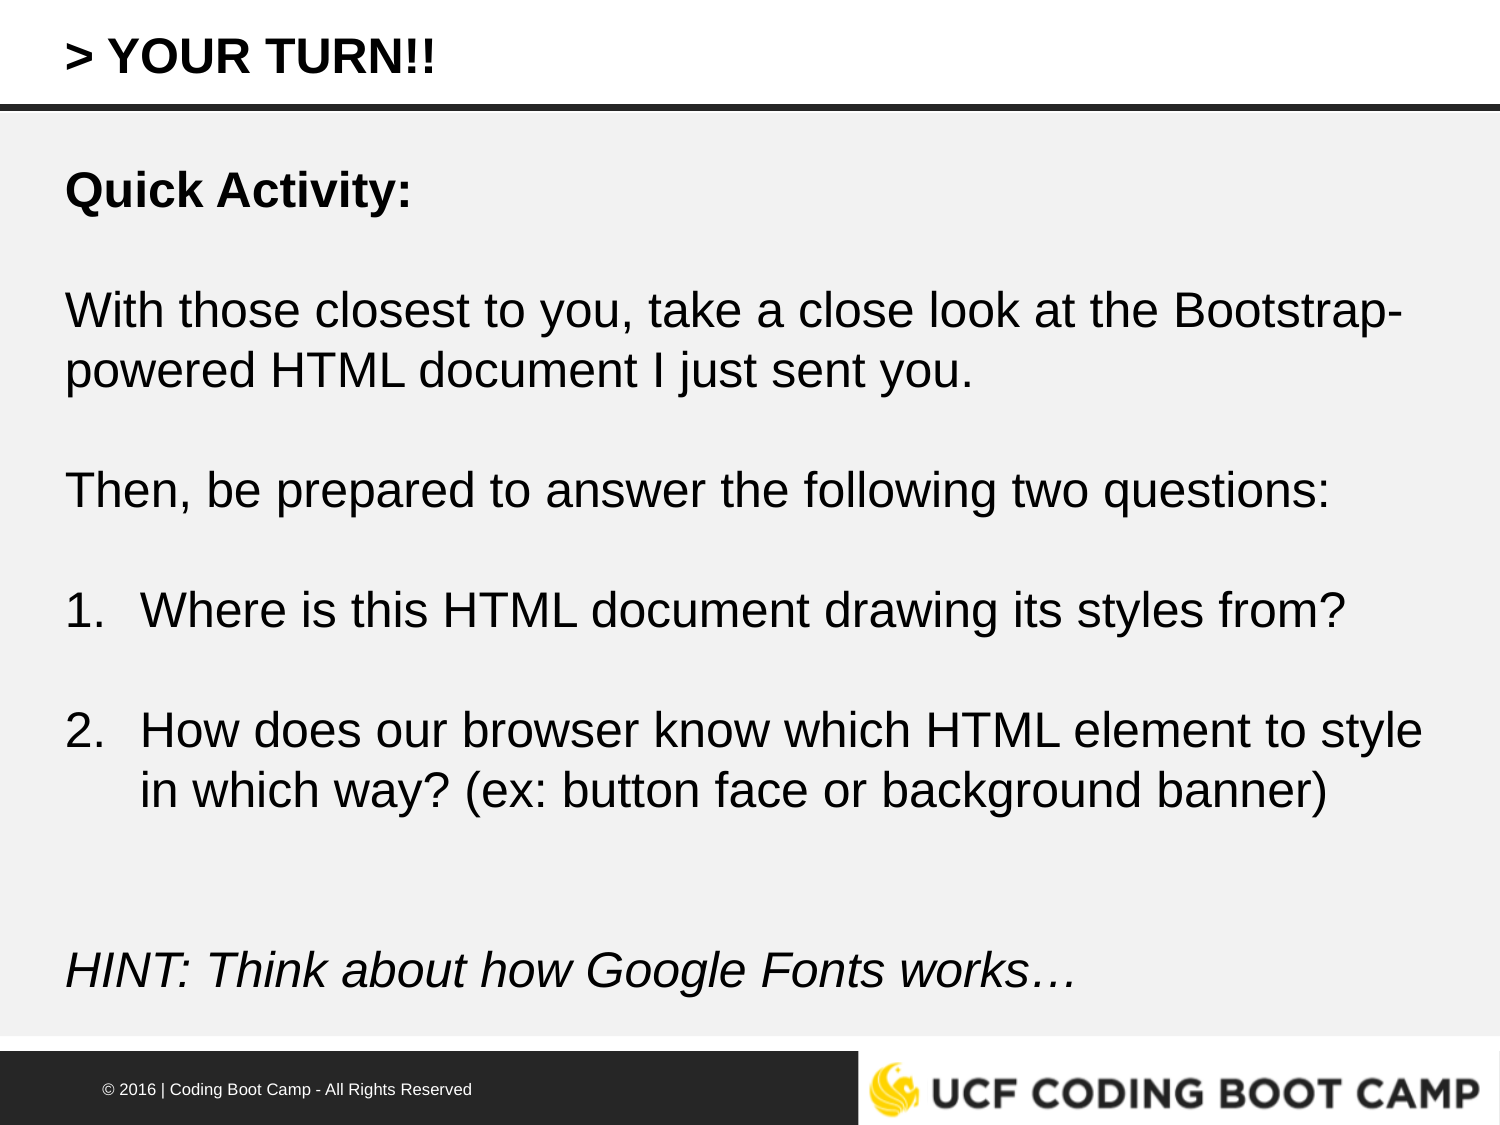

> YOUR TURN!!

Quick Activity:

With those closest to you, take a close look at the Bootstrap-powered HTML document I just sent you.

Then, be prepared to answer the following two questions:

Where is this HTML document drawing its styles from?

How does our browser know which HTML element to style in which way? (ex: button face or background banner)

HINT: Think about how Google Fonts works…